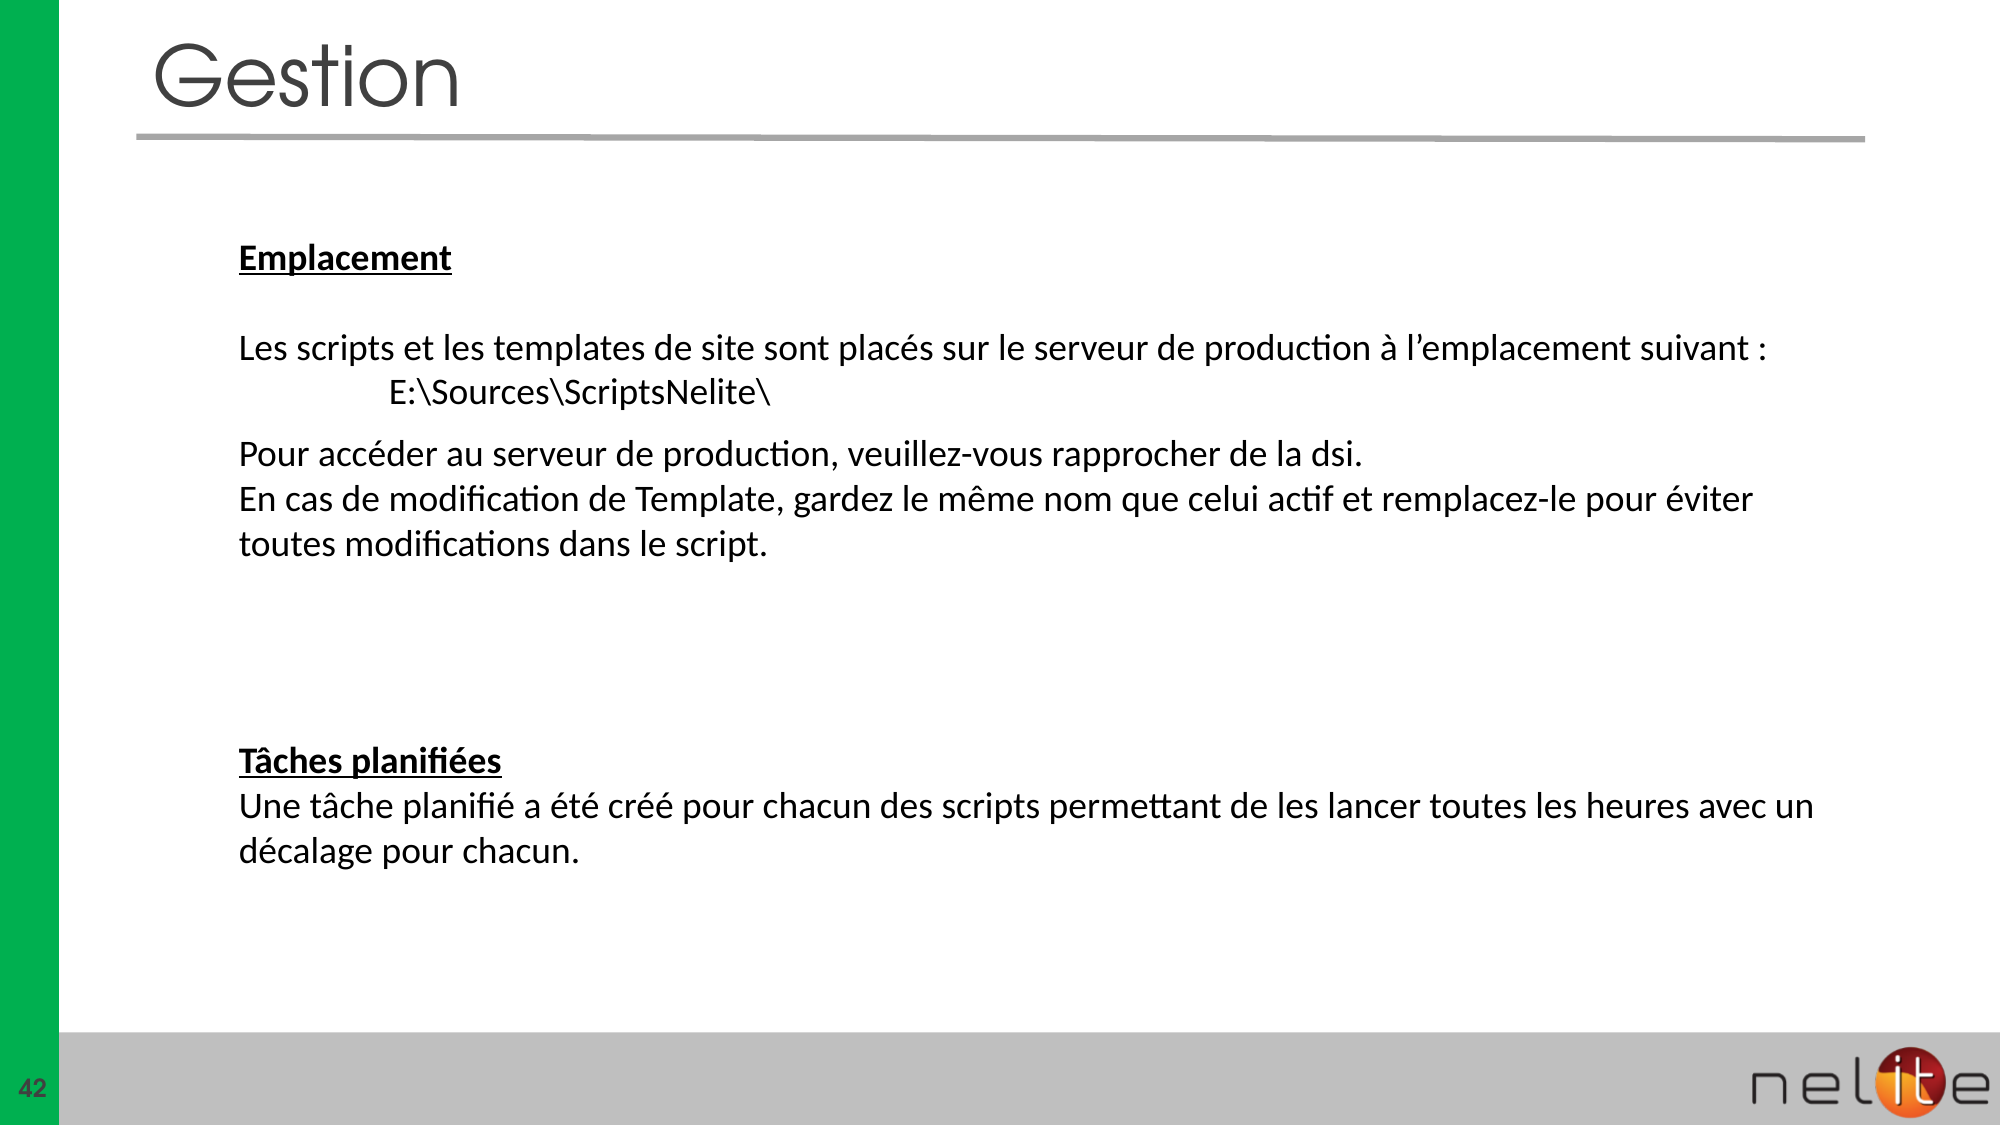

# Gestion
Emplacement

Les scripts et les templates de site sont placés sur le serveur de production à l’emplacement suivant :
	E:\Sources\ScriptsNelite\
Pour accéder au serveur de production, veuillez-vous rapprocher de la dsi.
En cas de modification de Template, gardez le même nom que celui actif et remplacez-le pour éviter toutes modifications dans le script.
Tâches planifiées
Une tâche planifié a été créé pour chacun des scripts permettant de les lancer toutes les heures avec un décalage pour chacun.